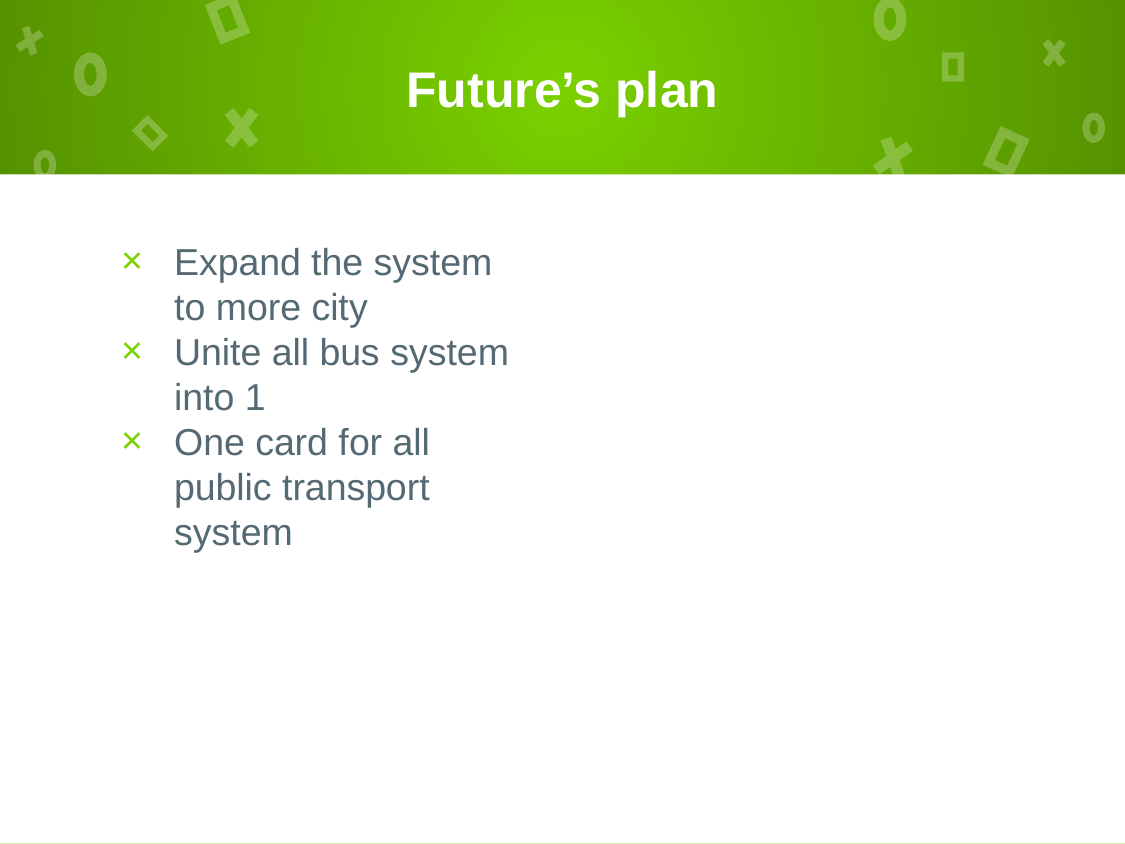

# Future’s plan
Expand the system to more city
Unite all bus system into 1
One card for all public transport system